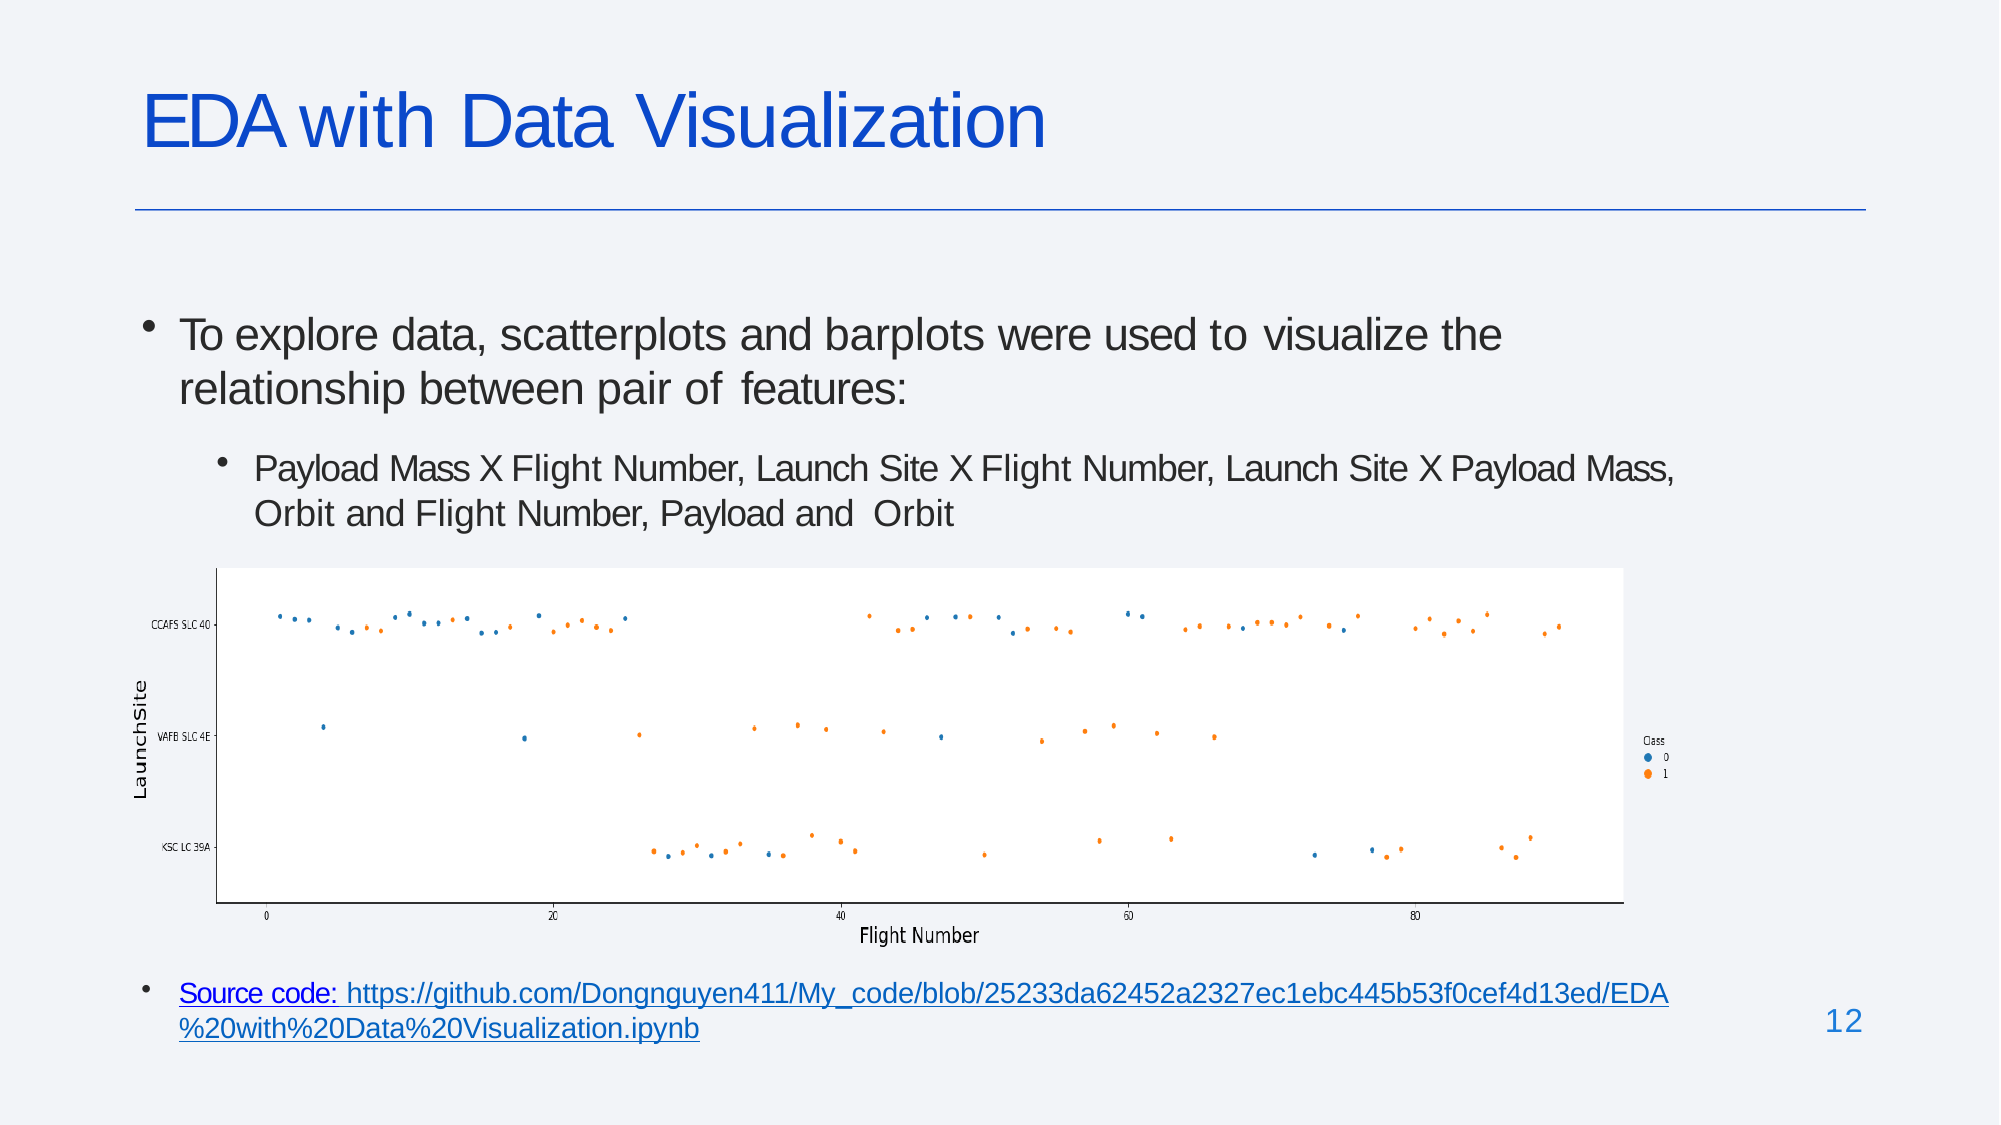

# EDA with Data Visualization
To explore data, scatterplots and barplots were used to visualize the  relationship between pair of features:
Payload Mass X Flight Number, Launch Site X Flight Number, Launch Site X Payload Mass,  Orbit and Flight Number, Payload and Orbit

Source code: https://github.com/Dongnguyen411/My_code/blob/25233da62452a2327ec1ebc445b53f0cef4d13ed/EDA%20with%20Data%20Visualization.ipynb
12